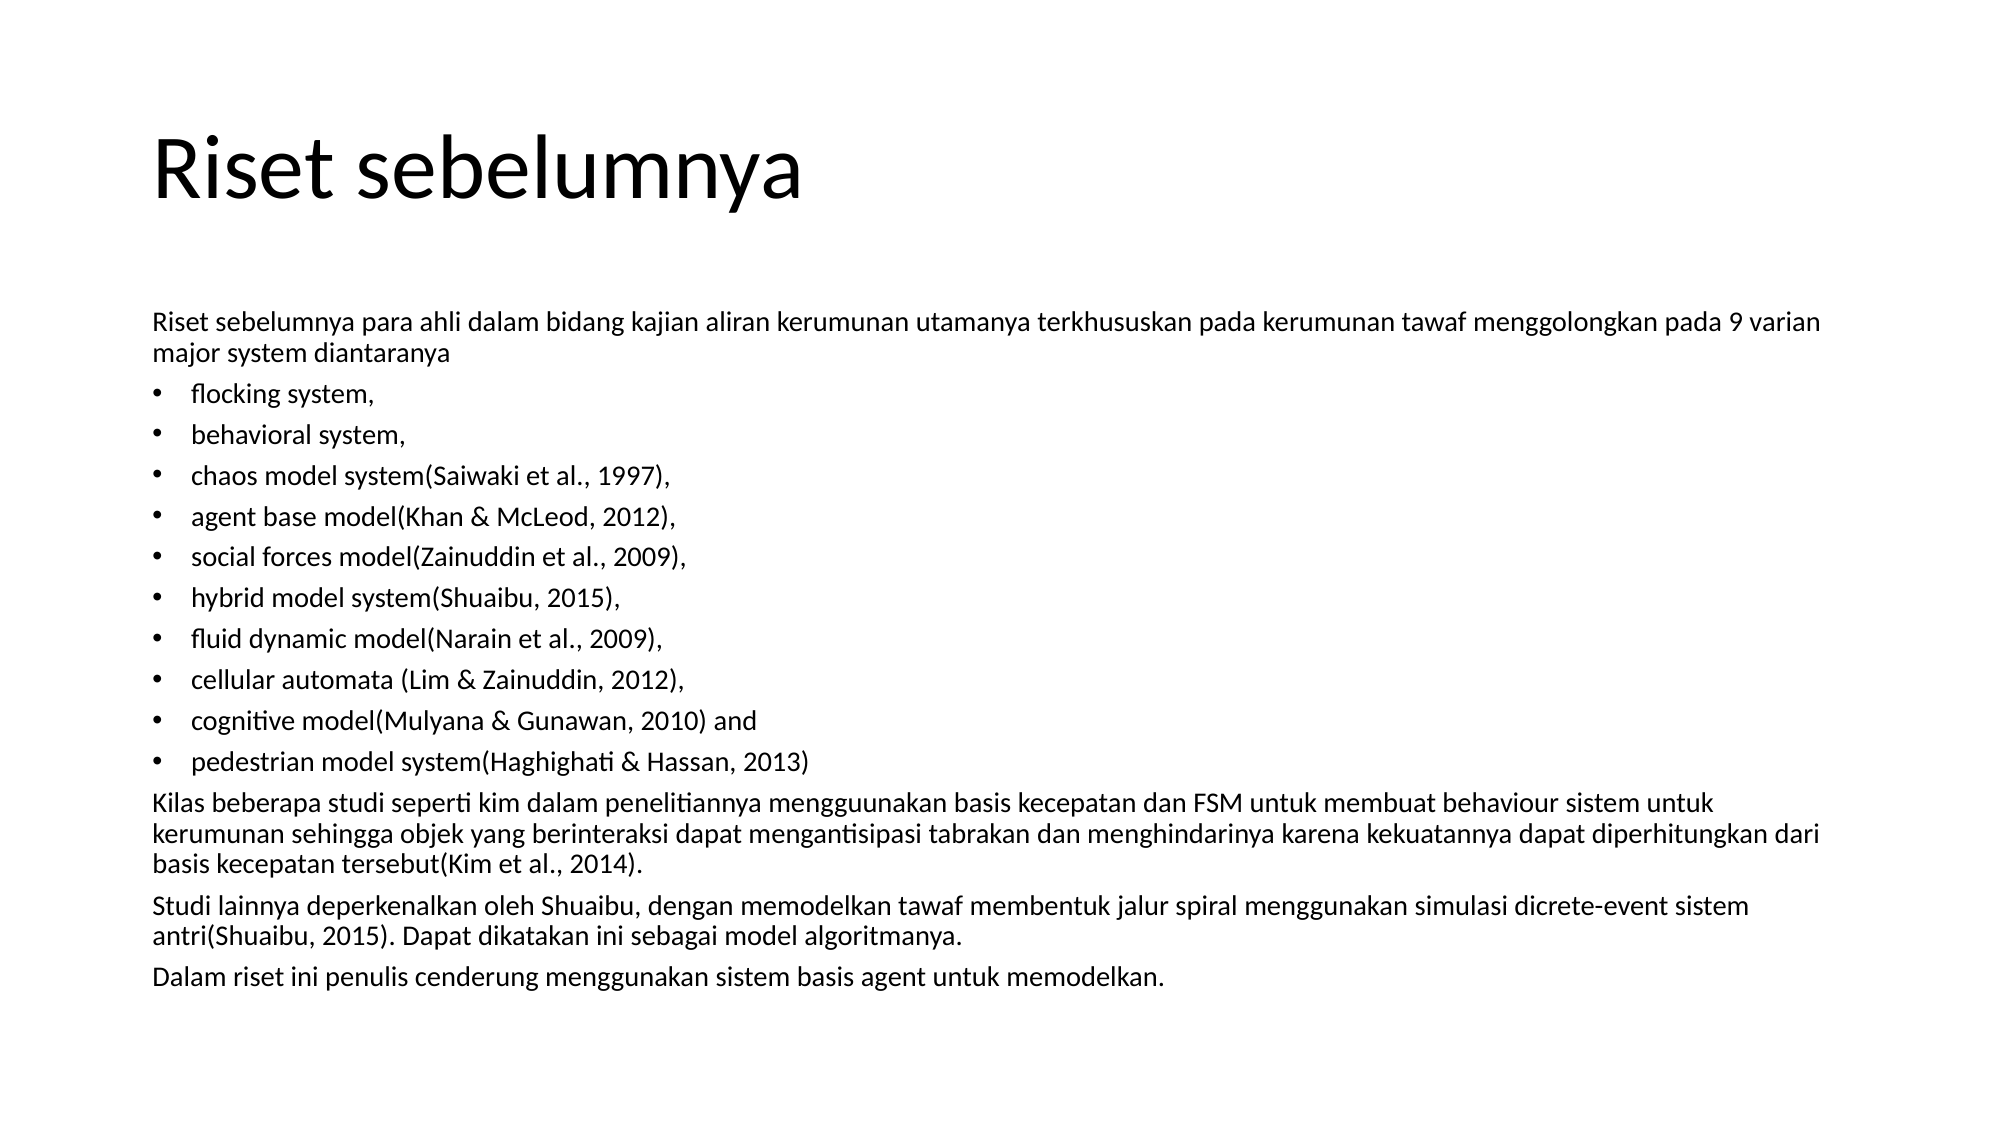

# Riset sebelumnya
Riset sebelumnya para ahli dalam bidang kajian aliran kerumunan utamanya terkhususkan pada kerumunan tawaf menggolongkan pada 9 varian major system diantaranya
flocking system,
behavioral system,
chaos model system(Saiwaki et al., 1997),
agent base model(Khan & McLeod, 2012),
social forces model(Zainuddin et al., 2009),
hybrid model system(Shuaibu, 2015),
fluid dynamic model(Narain et al., 2009),
cellular automata (Lim & Zainuddin, 2012),
cognitive model(Mulyana & Gunawan, 2010) and
pedestrian model system(Haghighati & Hassan, 2013)
Kilas beberapa studi seperti kim dalam penelitiannya mengguunakan basis kecepatan dan FSM untuk membuat behaviour sistem untuk kerumunan sehingga objek yang berinteraksi dapat mengantisipasi tabrakan dan menghindarinya karena kekuatannya dapat diperhitungkan dari basis kecepatan tersebut(Kim et al., 2014).
Studi lainnya deperkenalkan oleh Shuaibu, dengan memodelkan tawaf membentuk jalur spiral menggunakan simulasi dicrete-event sistem antri(Shuaibu, 2015). Dapat dikatakan ini sebagai model algoritmanya.
Dalam riset ini penulis cenderung menggunakan sistem basis agent untuk memodelkan.